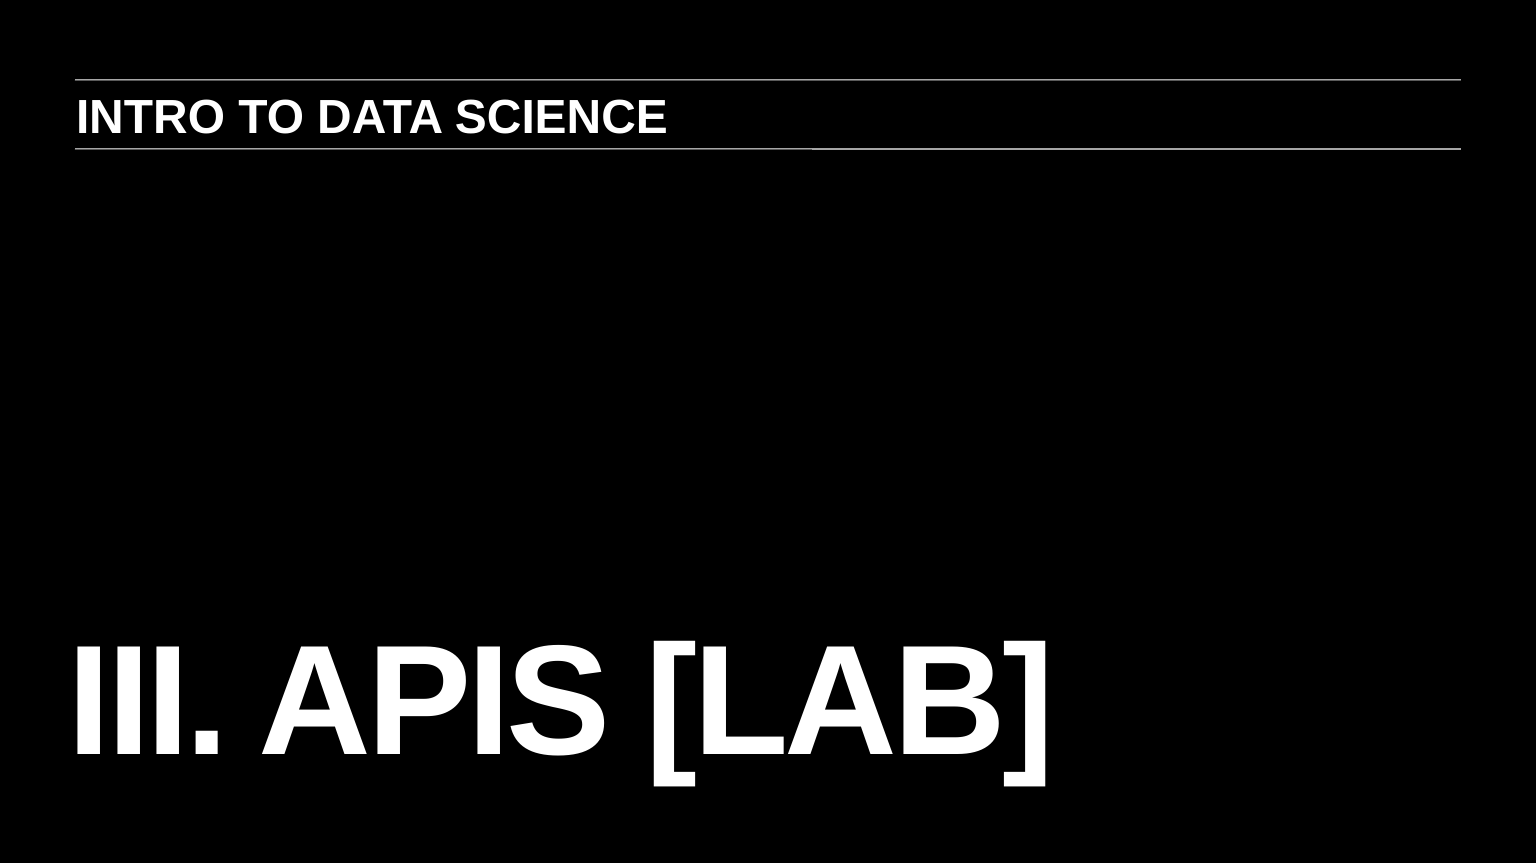

INTRO TO DATA SCIENCE
# III. APIs [Lab]